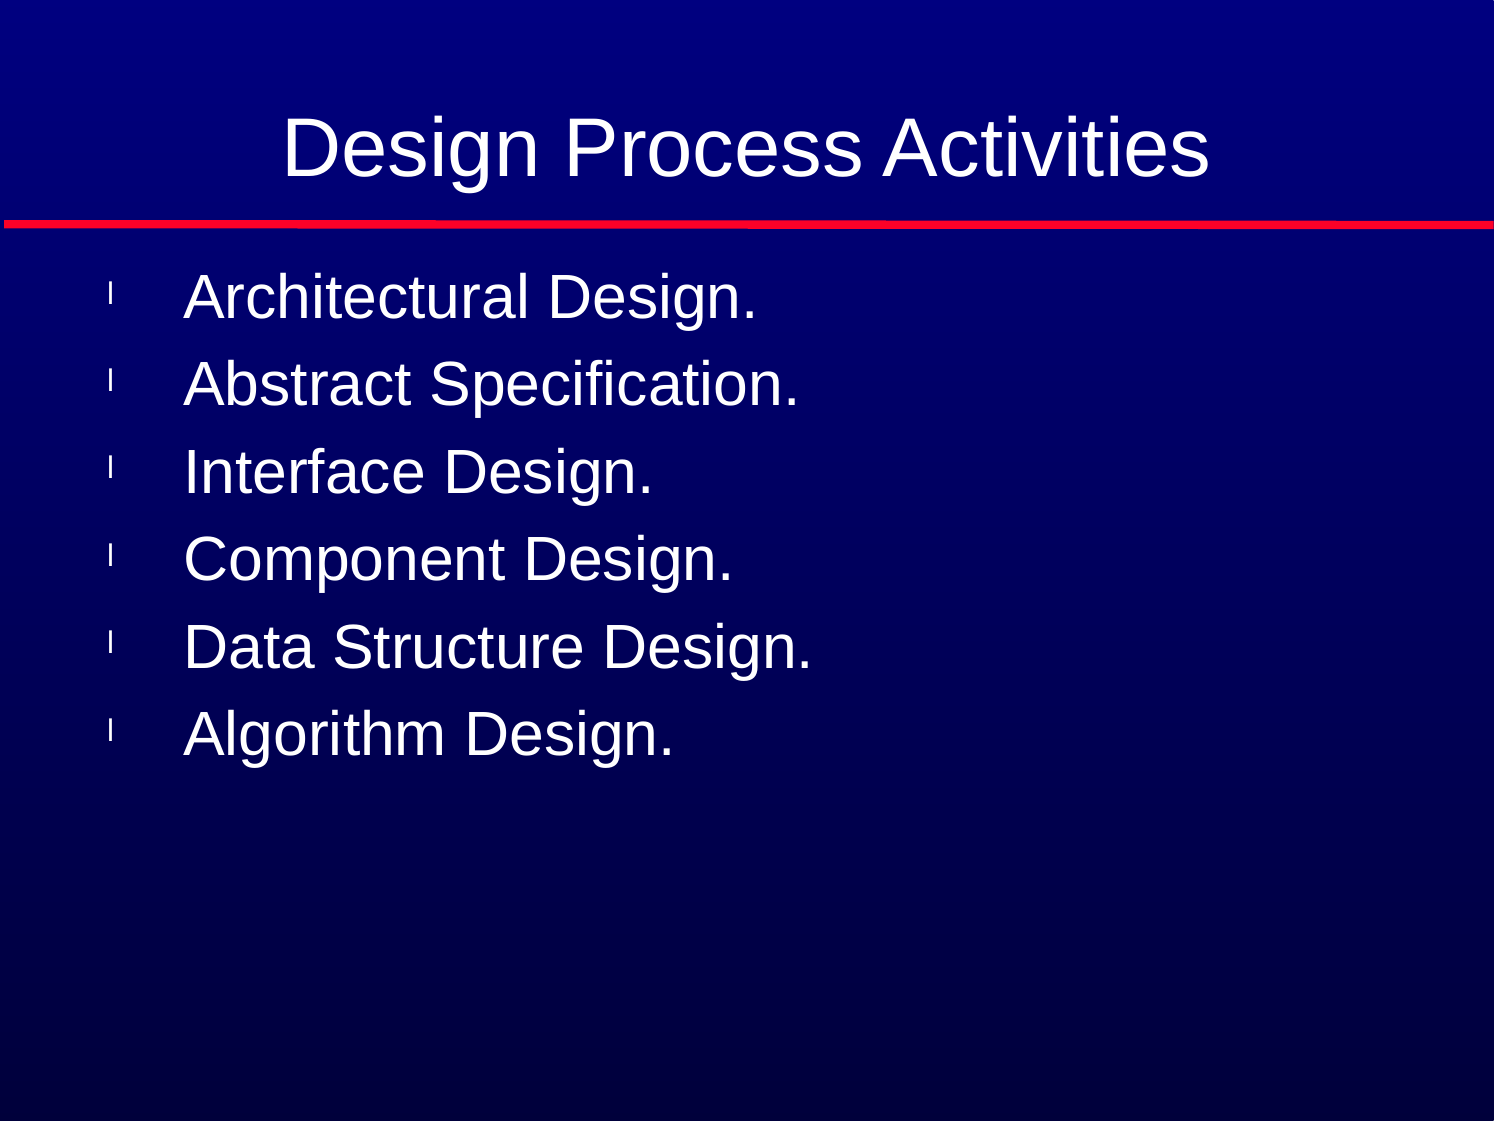

# Design Process Activities
Architectural Design.
Abstract Specification.
Interface Design.
Component Design.
Data Structure Design.
Algorithm Design.